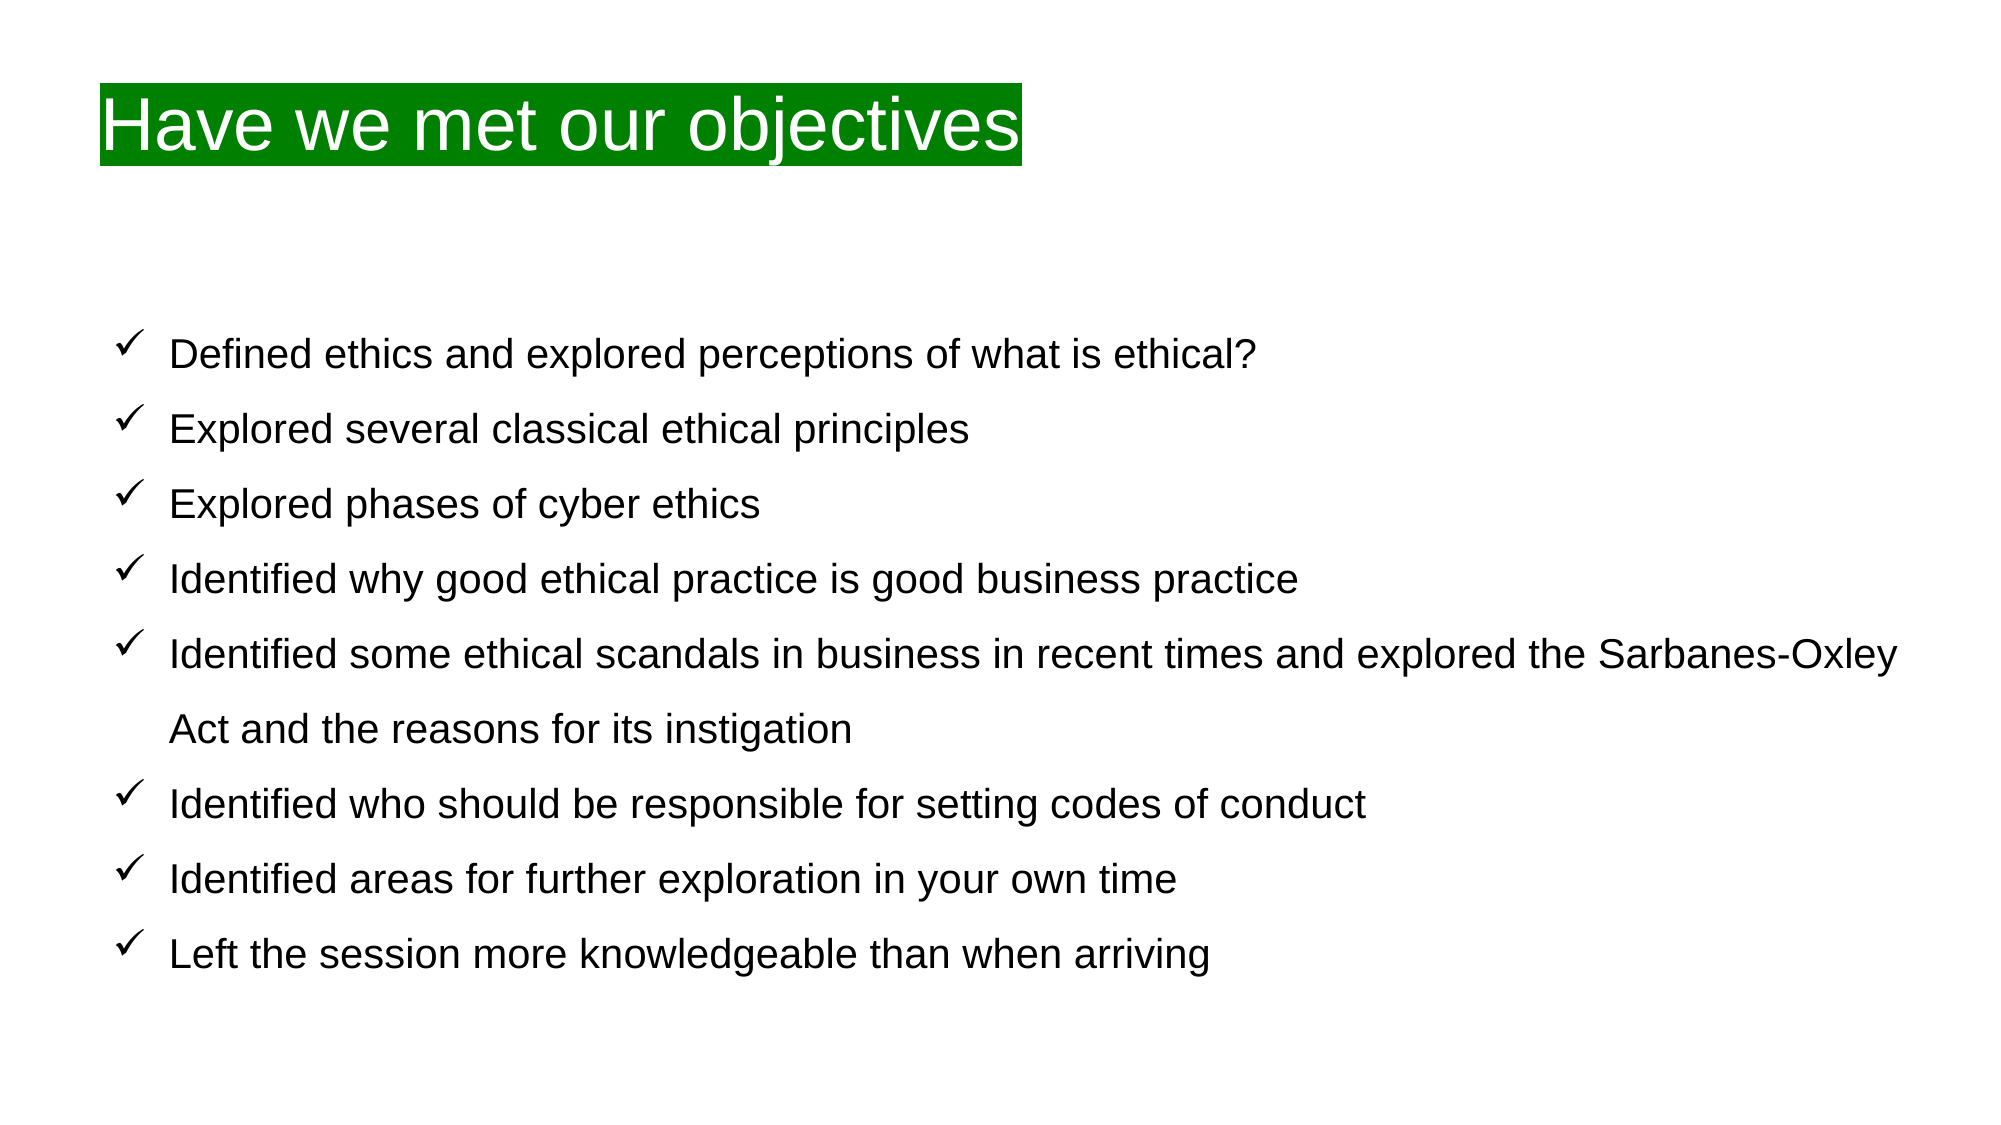

Have we met our objectives
Defined ethics and explored perceptions of what is ethical?
Explored several classical ethical principles
Explored phases of cyber ethics
Identified why good ethical practice is good business practice
Identified some ethical scandals in business in recent times and explored the Sarbanes-Oxley Act and the reasons for its instigation
Identified who should be responsible for setting codes of conduct
Identified areas for further exploration in your own time
Left the session more knowledgeable than when arriving